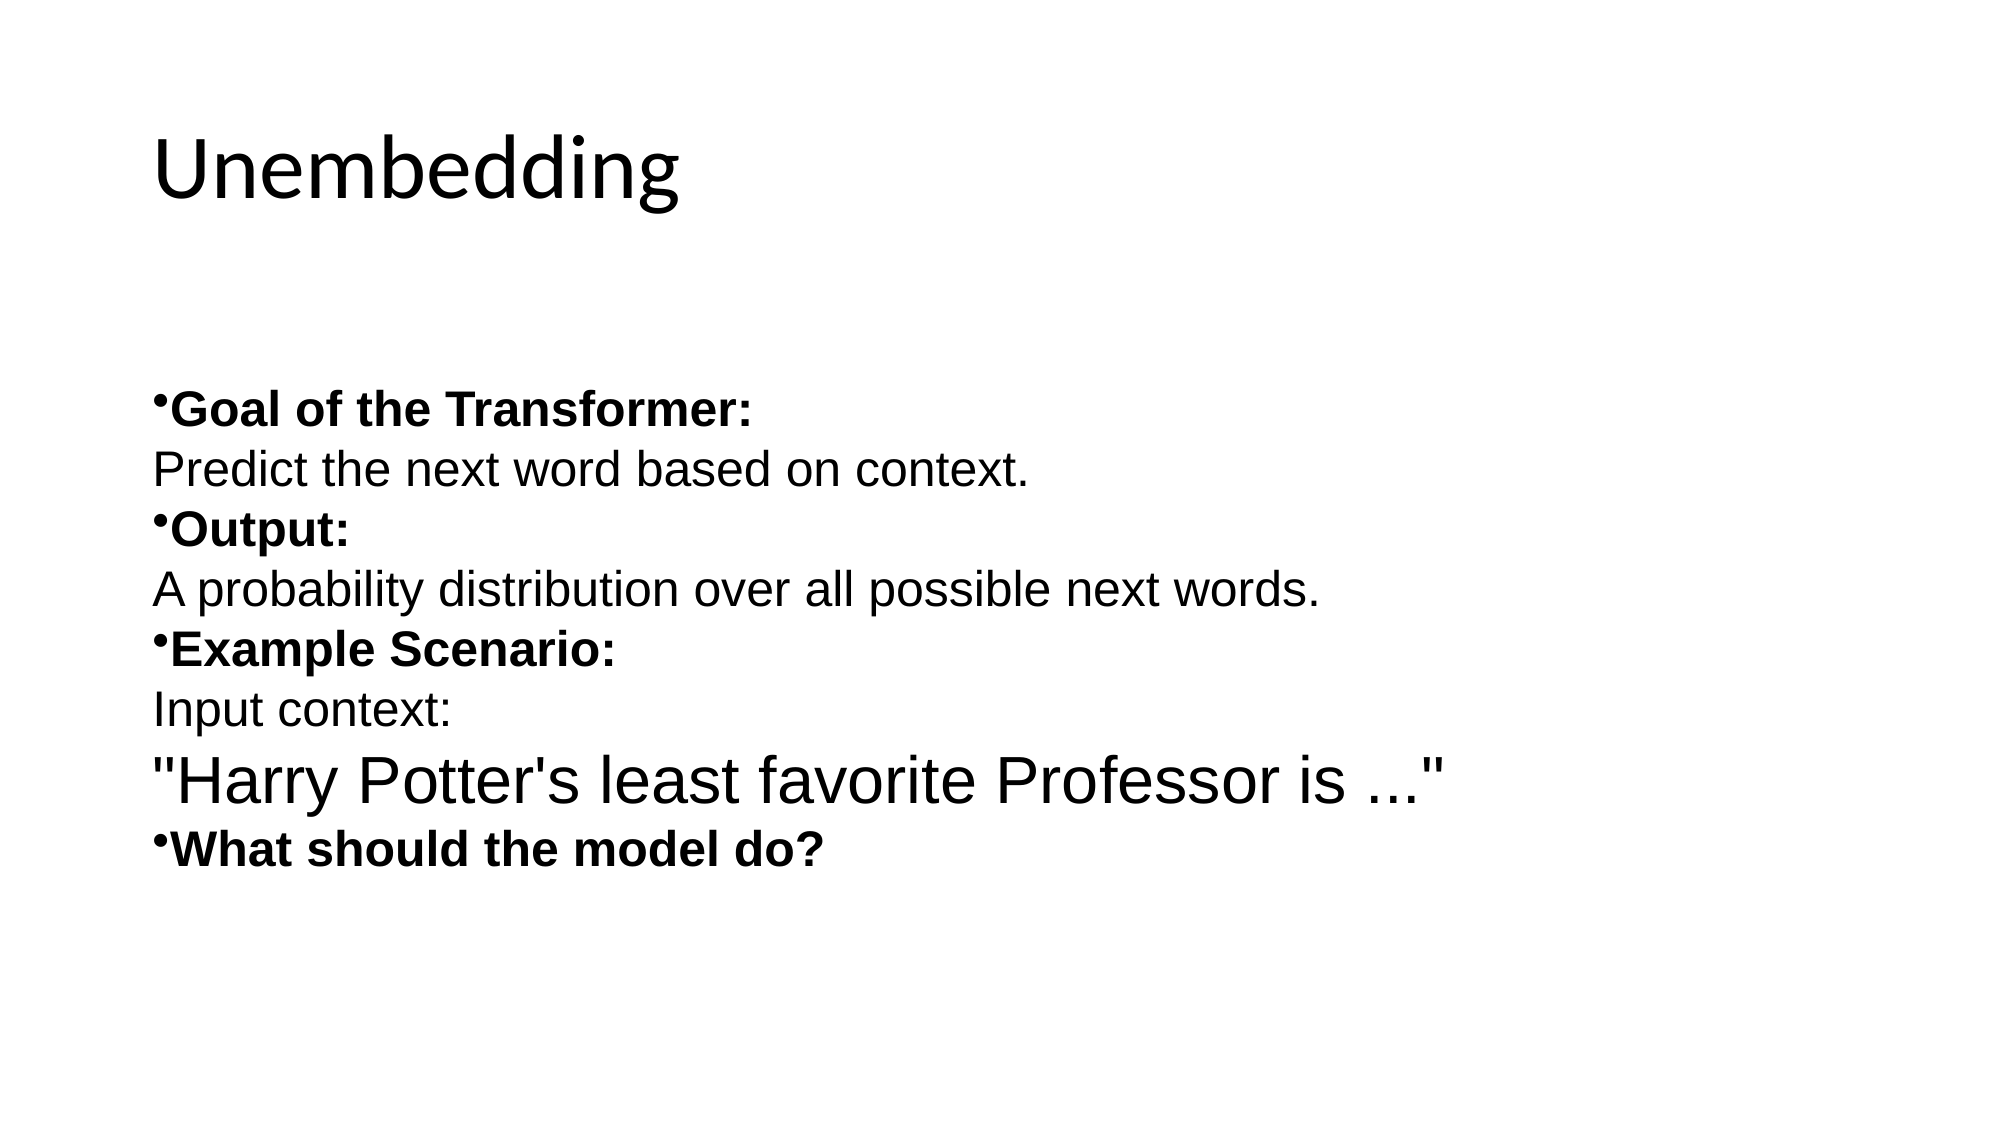

# Unembedding
Goal of the Transformer:
Predict the next word based on context.
Output:
A probability distribution over all possible next words.
Example Scenario:
Input context:
"Harry Potter's least favorite Professor is ..."
What should the model do?